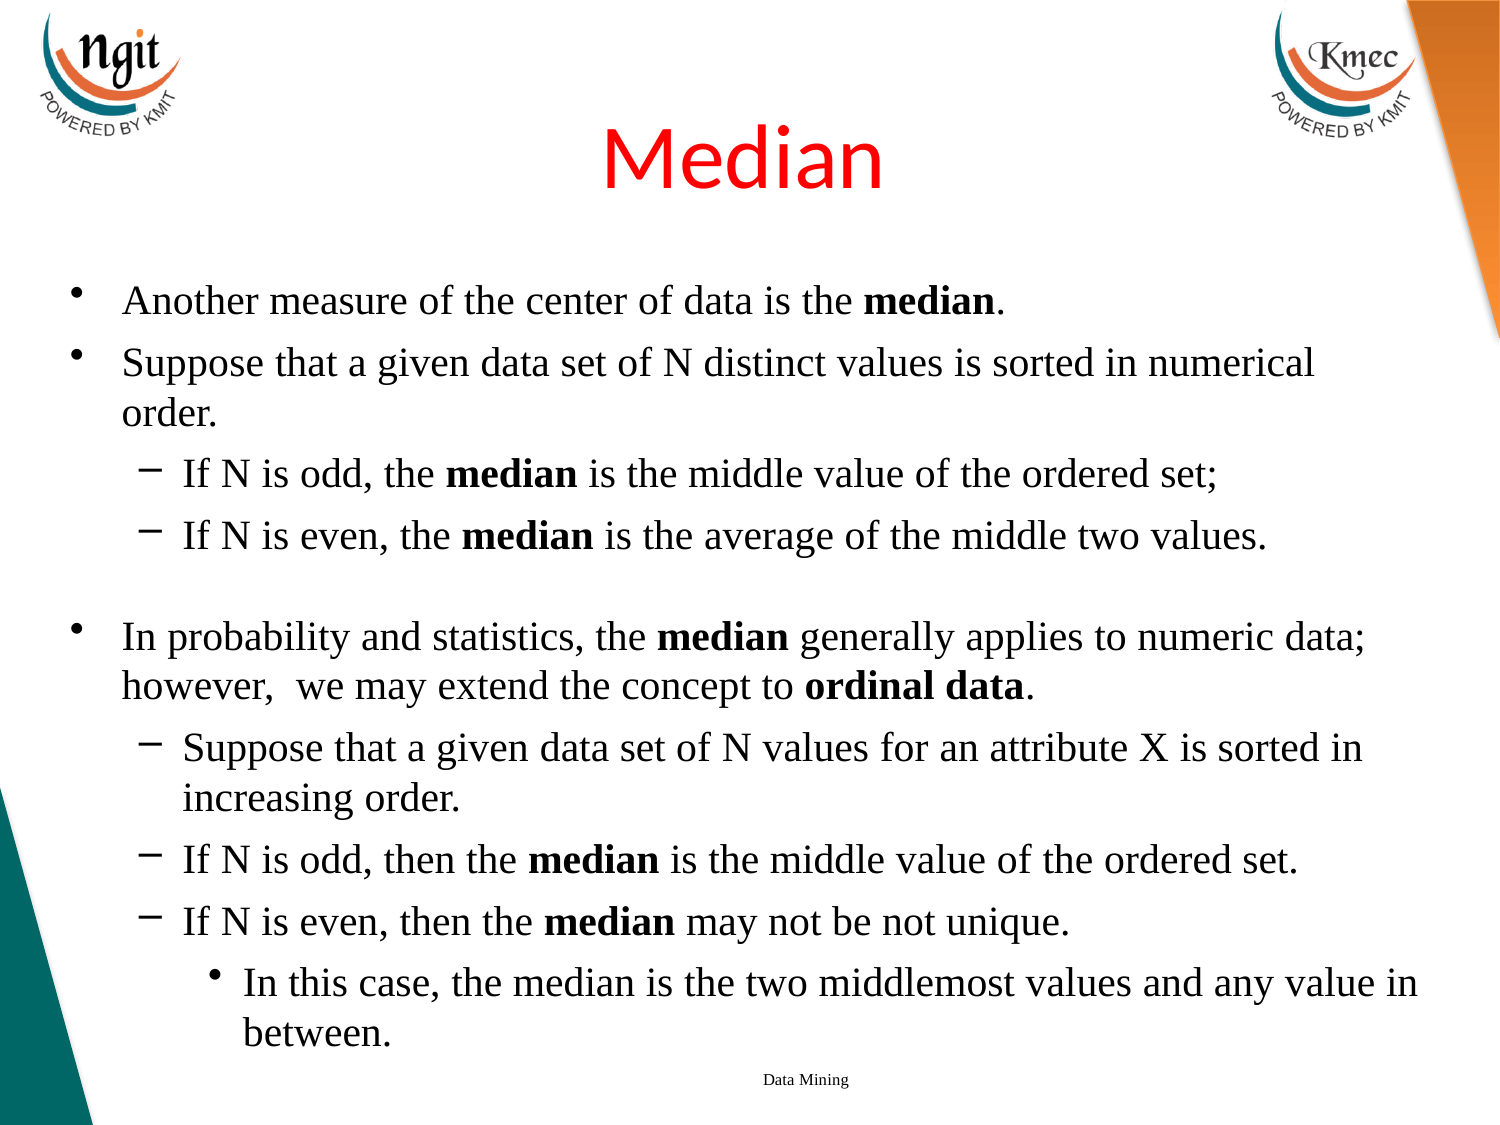

# Median
Another measure of the center of data is the median.
Suppose that a given data set of N distinct values is sorted in numerical order.
If N is odd, the median is the middle value of the ordered set;
If N is even, the median is the average of the middle two values.

In probability and statistics, the median generally applies to numeric data; however,  we may extend the concept to ordinal data.
Suppose that a given data set of N values for an attribute X is sorted in increasing order.
If N is odd, then the median is the middle value of the ordered set.
If N is even, then the median may not be not unique.
In this case, the median is the two middlemost values and any value in between.
Data Mining
64